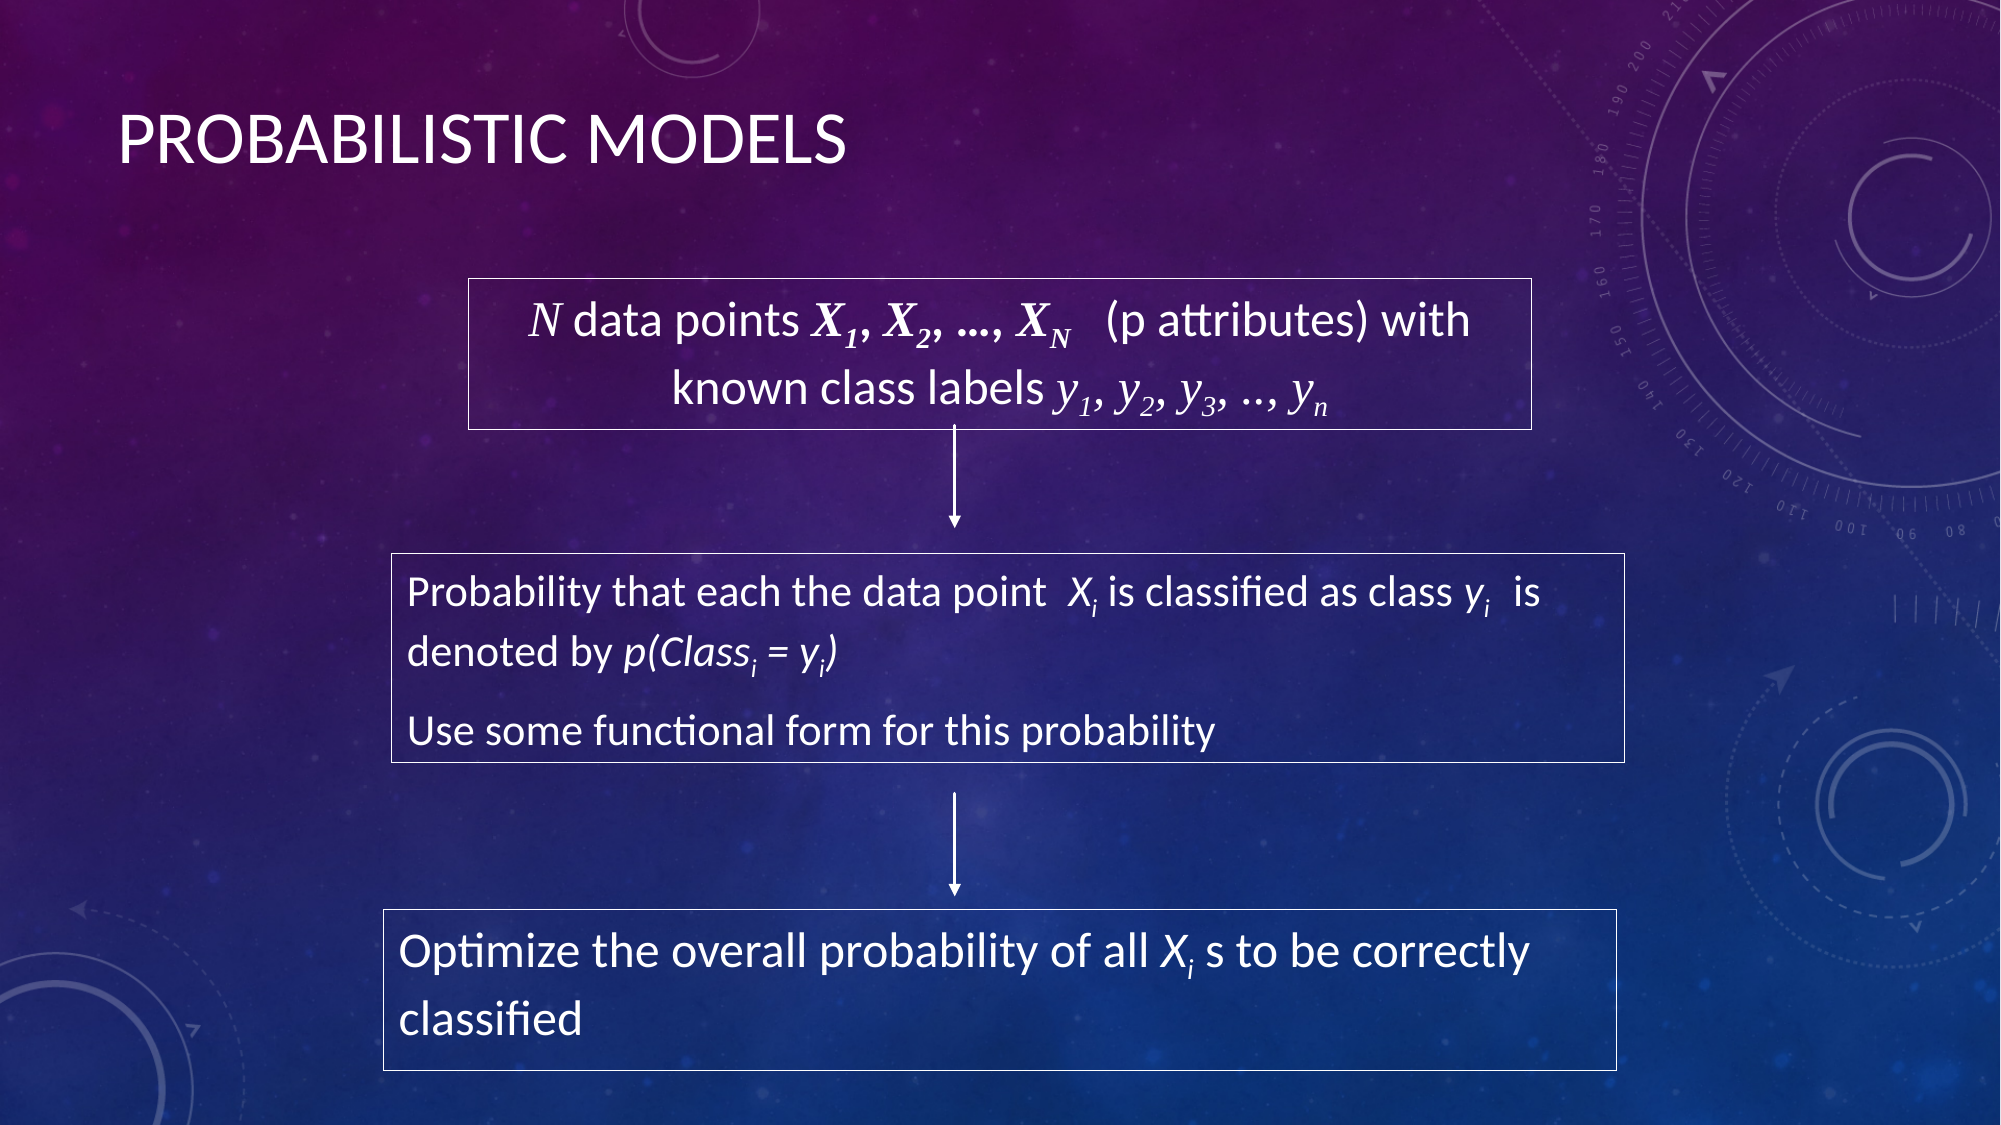

# Probabilistic models
N data points X1, X2, …, XN   (p attributes) with known class labels y1, y2, y3, .., yn
Probability that each the data point  Xi is classified as class yi    is denoted by p(Classi = yi)
Use some functional form for this probability
Optimize the overall probability of all Xi s to be correctly classified